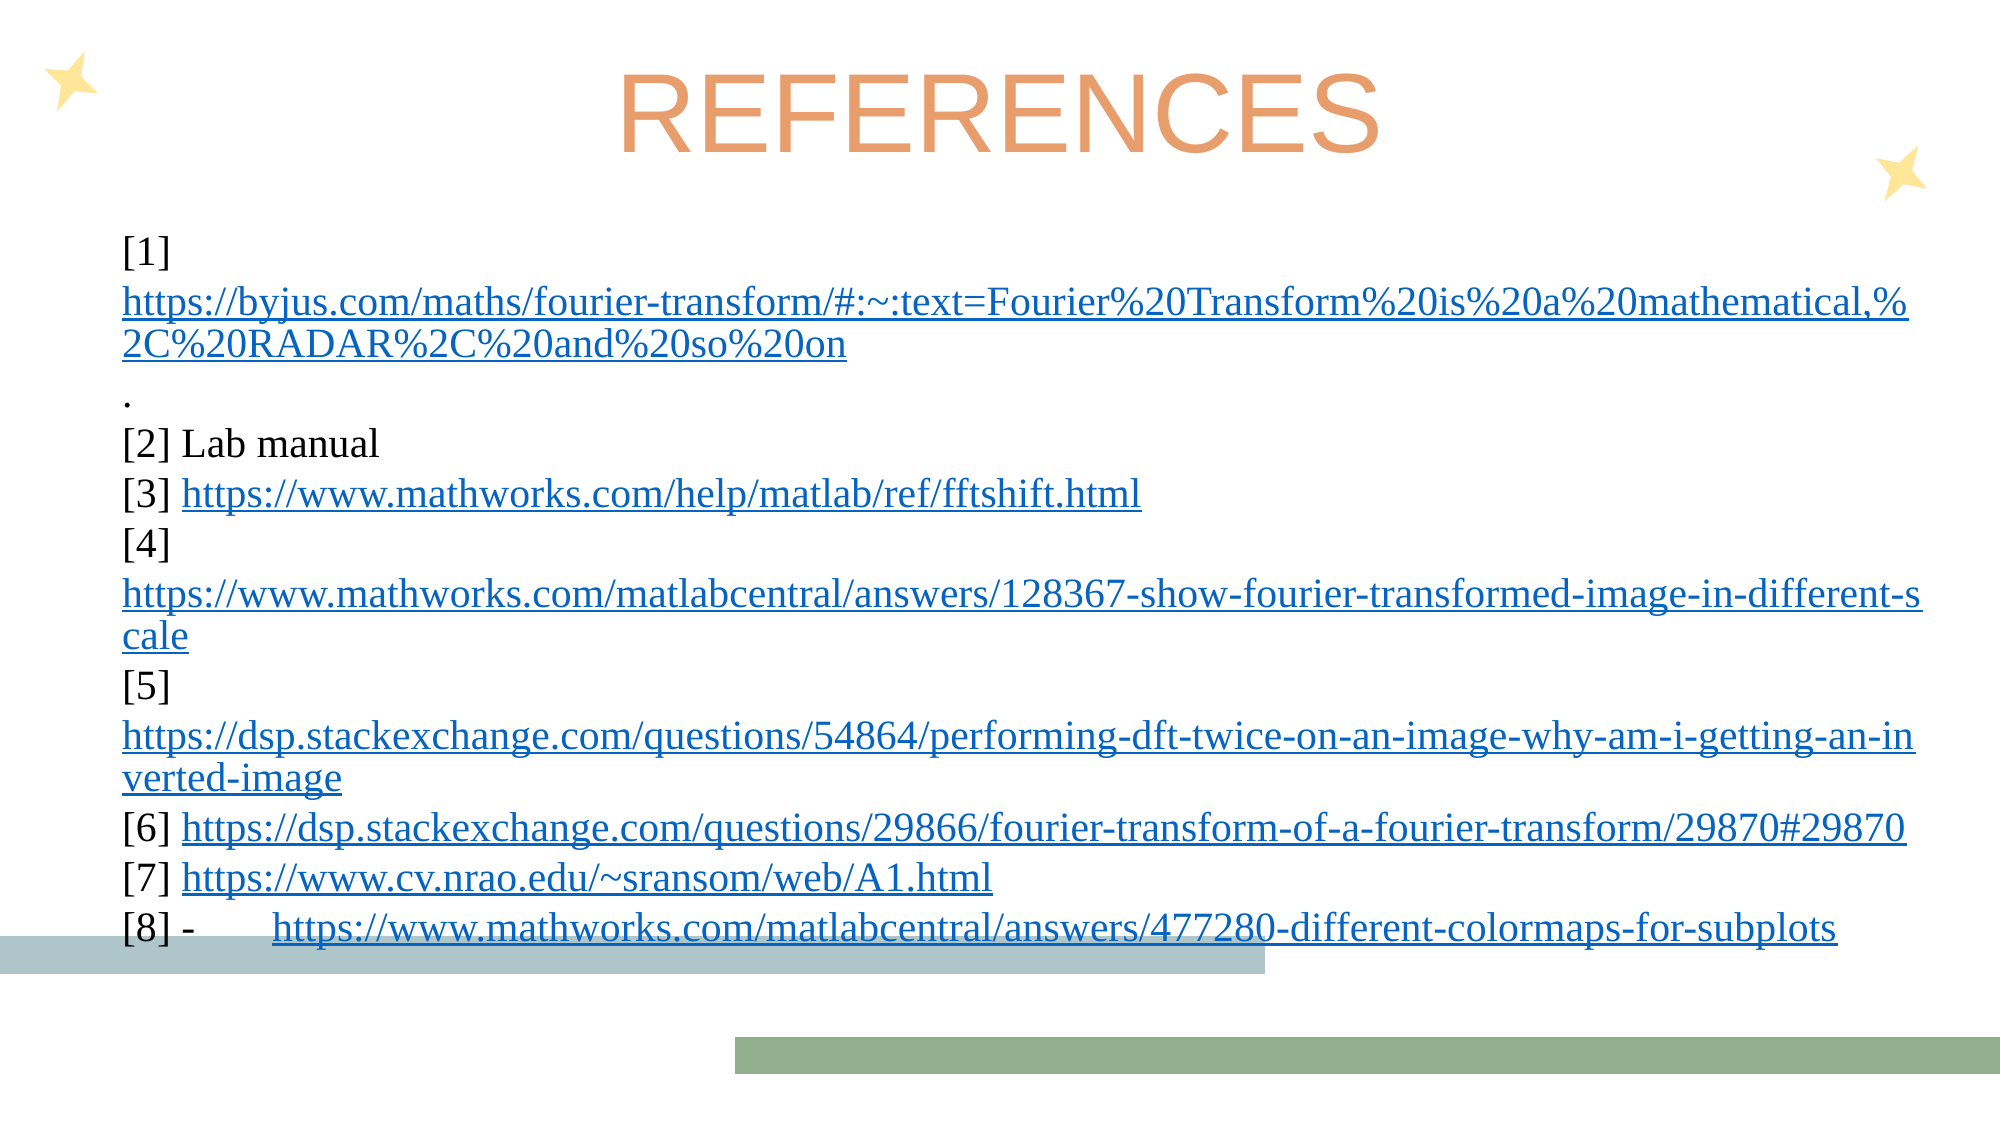

REFERENCES

[1]https://byjus.com/maths/fourier-transform/#:~:text=Fourier%20Transform%20is%20a%20mathematical,%2C%20RADAR%2C%20and%20so%20on.
[2] Lab manual
[3] https://www.mathworks.com/help/matlab/ref/fftshift.html
[4] https://www.mathworks.com/matlabcentral/answers/128367-show-fourier-transformed-image-in-different-scale
[5] https://dsp.stackexchange.com/questions/54864/performing-dft-twice-on-an-image-why-am-i-getting-an-inverted-image
[6] https://dsp.stackexchange.com/questions/29866/fourier-transform-of-a-fourier-transform/29870#29870
[7] https://www.cv.nrao.edu/~sransom/web/A1.html
[8] -	https://www.mathworks.com/matlabcentral/answers/477280-different-colormaps-for-subplots